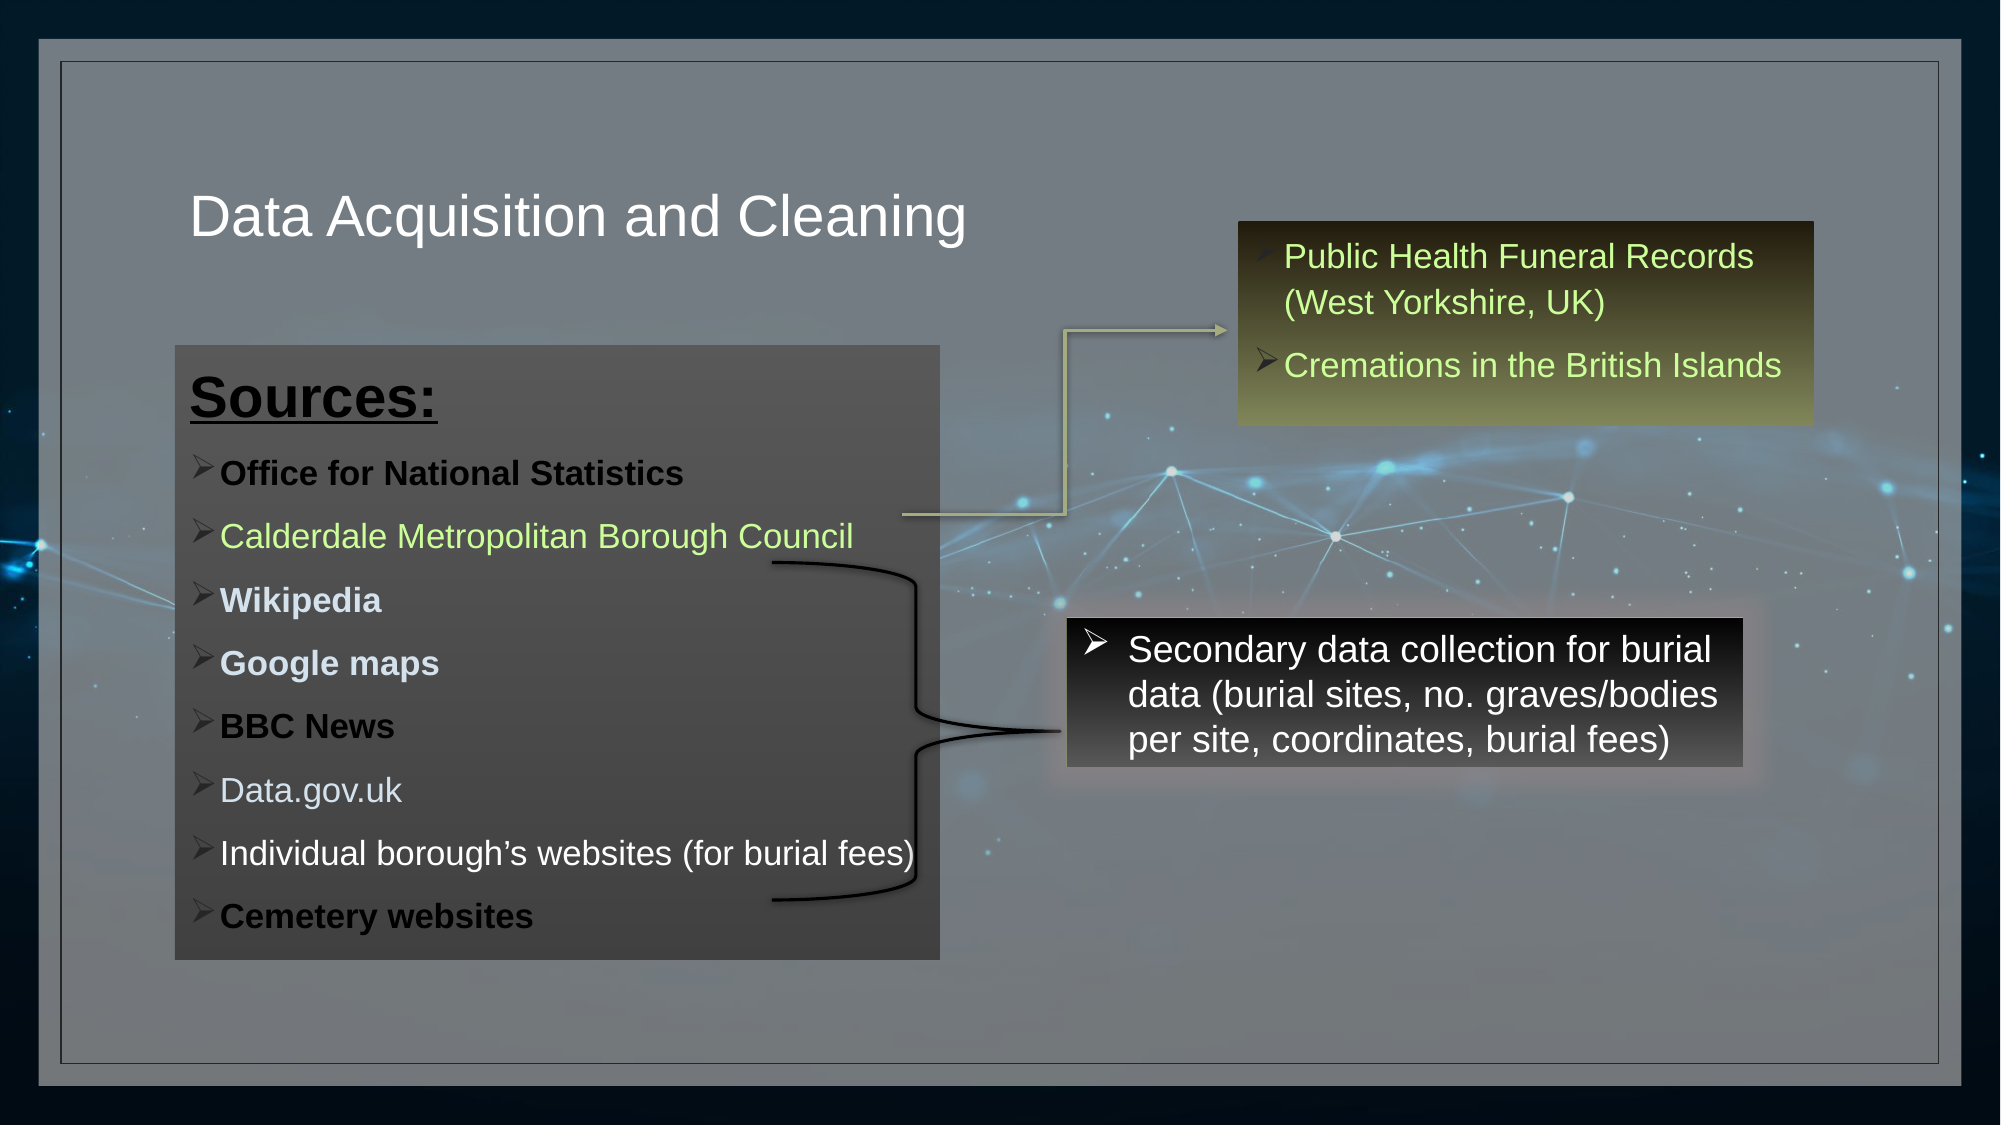

# Data Acquisition and Cleaning
Public Health Funeral Records (West Yorkshire, UK)
Cremations in the British Islands
Sources:
Office for National Statistics
Calderdale Metropolitan Borough Council
Wikipedia
Google maps
BBC News
Data.gov.uk
Individual borough’s websites (for burial fees)
Cemetery websites

Secondary data collection for burial data (burial sites, no. graves/bodies per site, coordinates, burial fees)